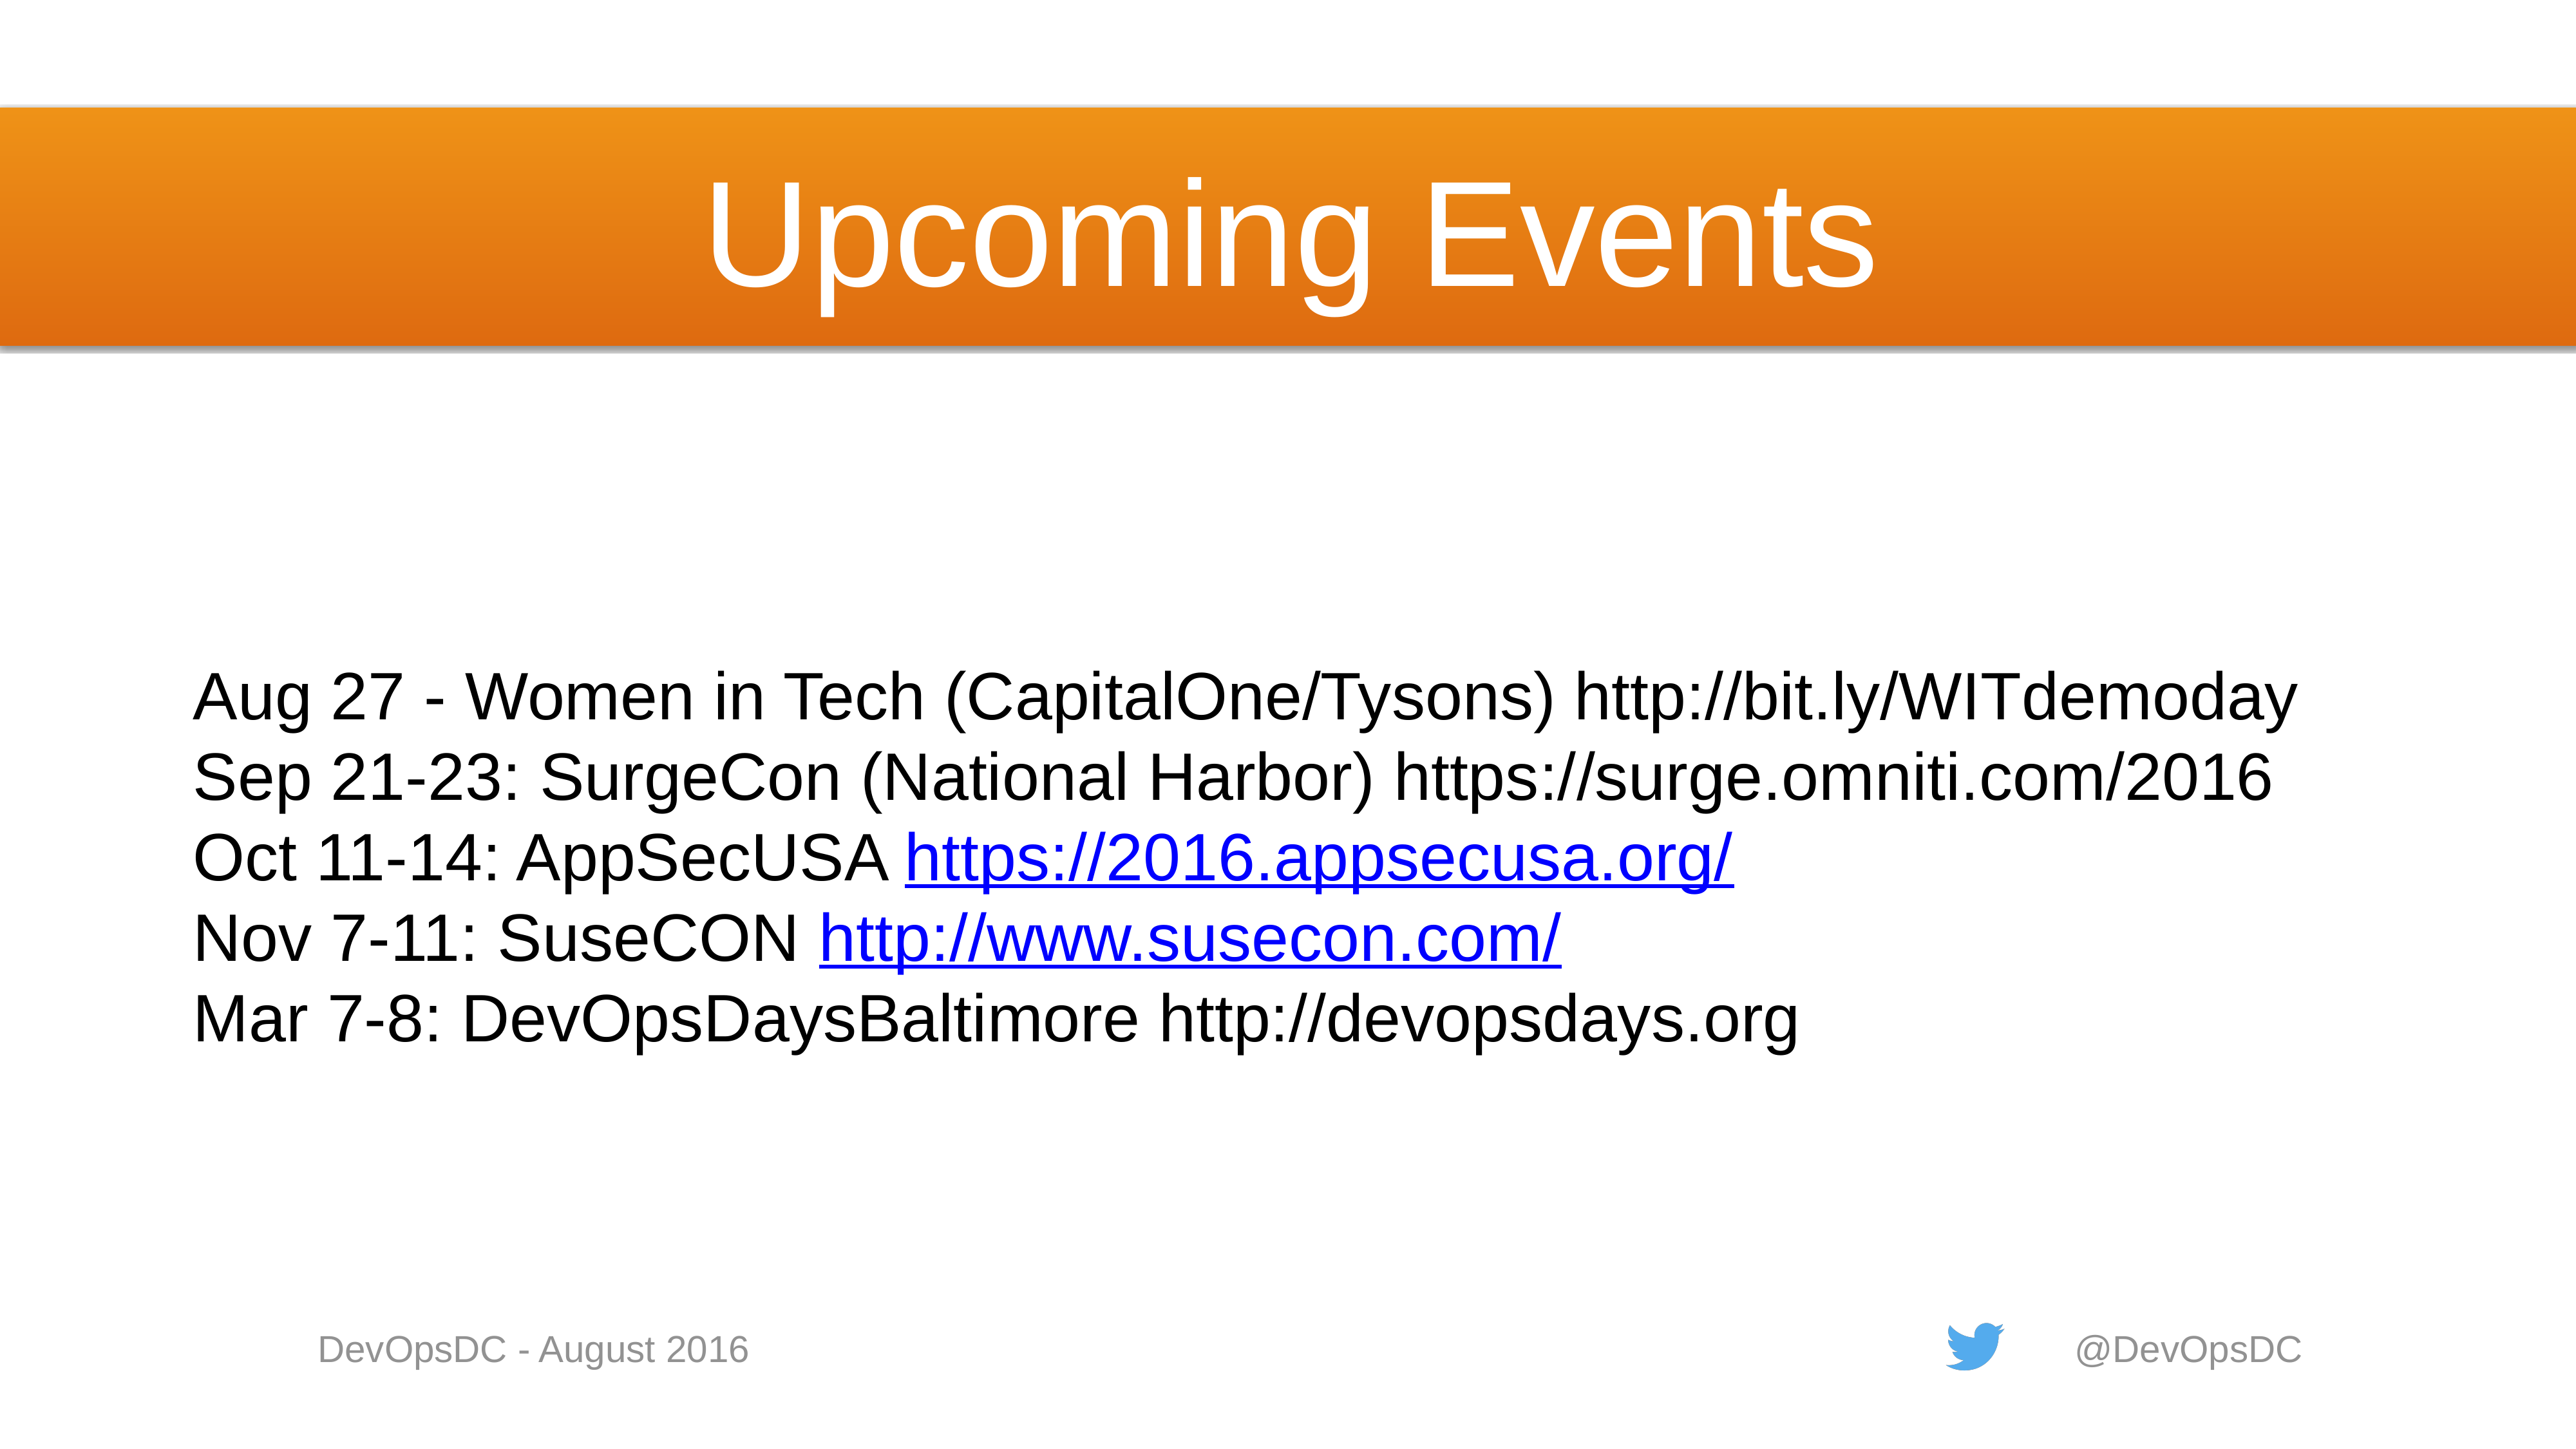

# Upcoming Events
Aug 27 - Women in Tech (CapitalOne/Tysons) http://bit.ly/WITdemoday
Sep 21-23: SurgeCon (National Harbor) https://surge.omniti.com/2016
Oct 11-14: AppSecUSA https://2016.appsecusa.org/
Nov 7-11: SuseCON http://www.susecon.com/
Mar 7-8: DevOpsDaysBaltimore http://devopsdays.org